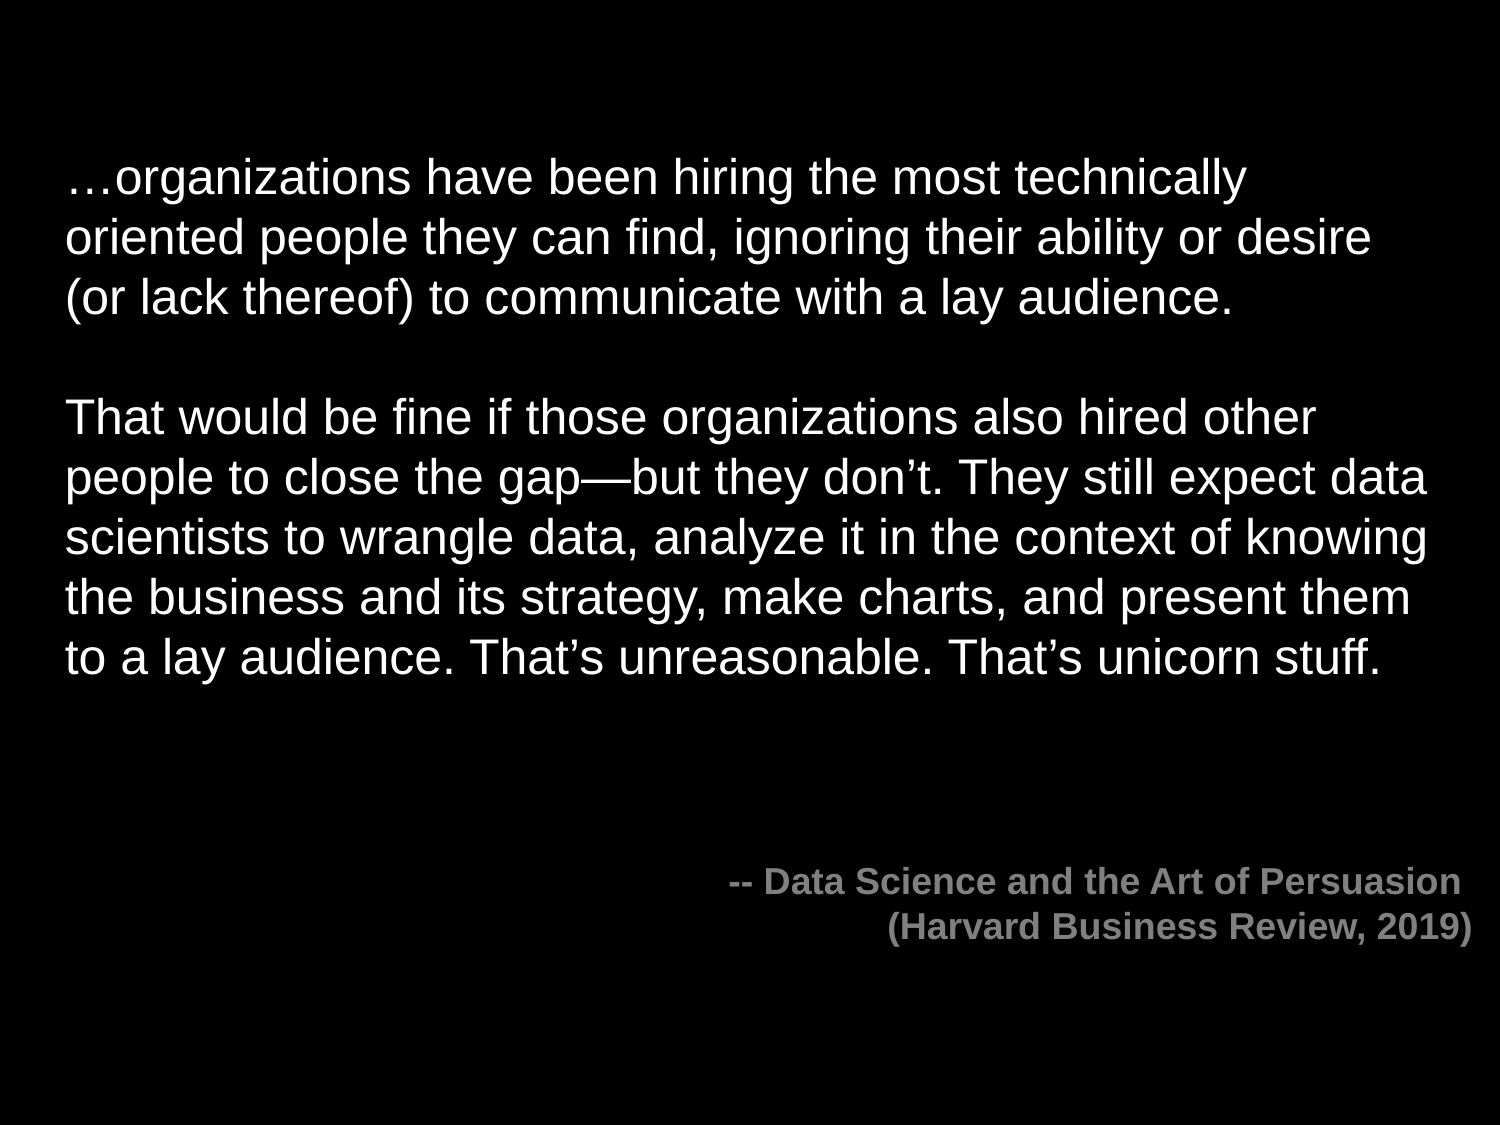

…organizations have been hiring the most technically oriented people they can find, ignoring their ability or desire (or lack thereof) to communicate with a lay audience.

That would be fine if those organizations also hired other people to close the gap—but they don’t. They still expect data scientists to wrangle data, analyze it in the context of knowing the business and its strategy, make charts, and present them to a lay audience. That’s unreasonable. That’s unicorn stuff.
-- Data Science and the Art of Persuasion
(Harvard Business Review, 2019)